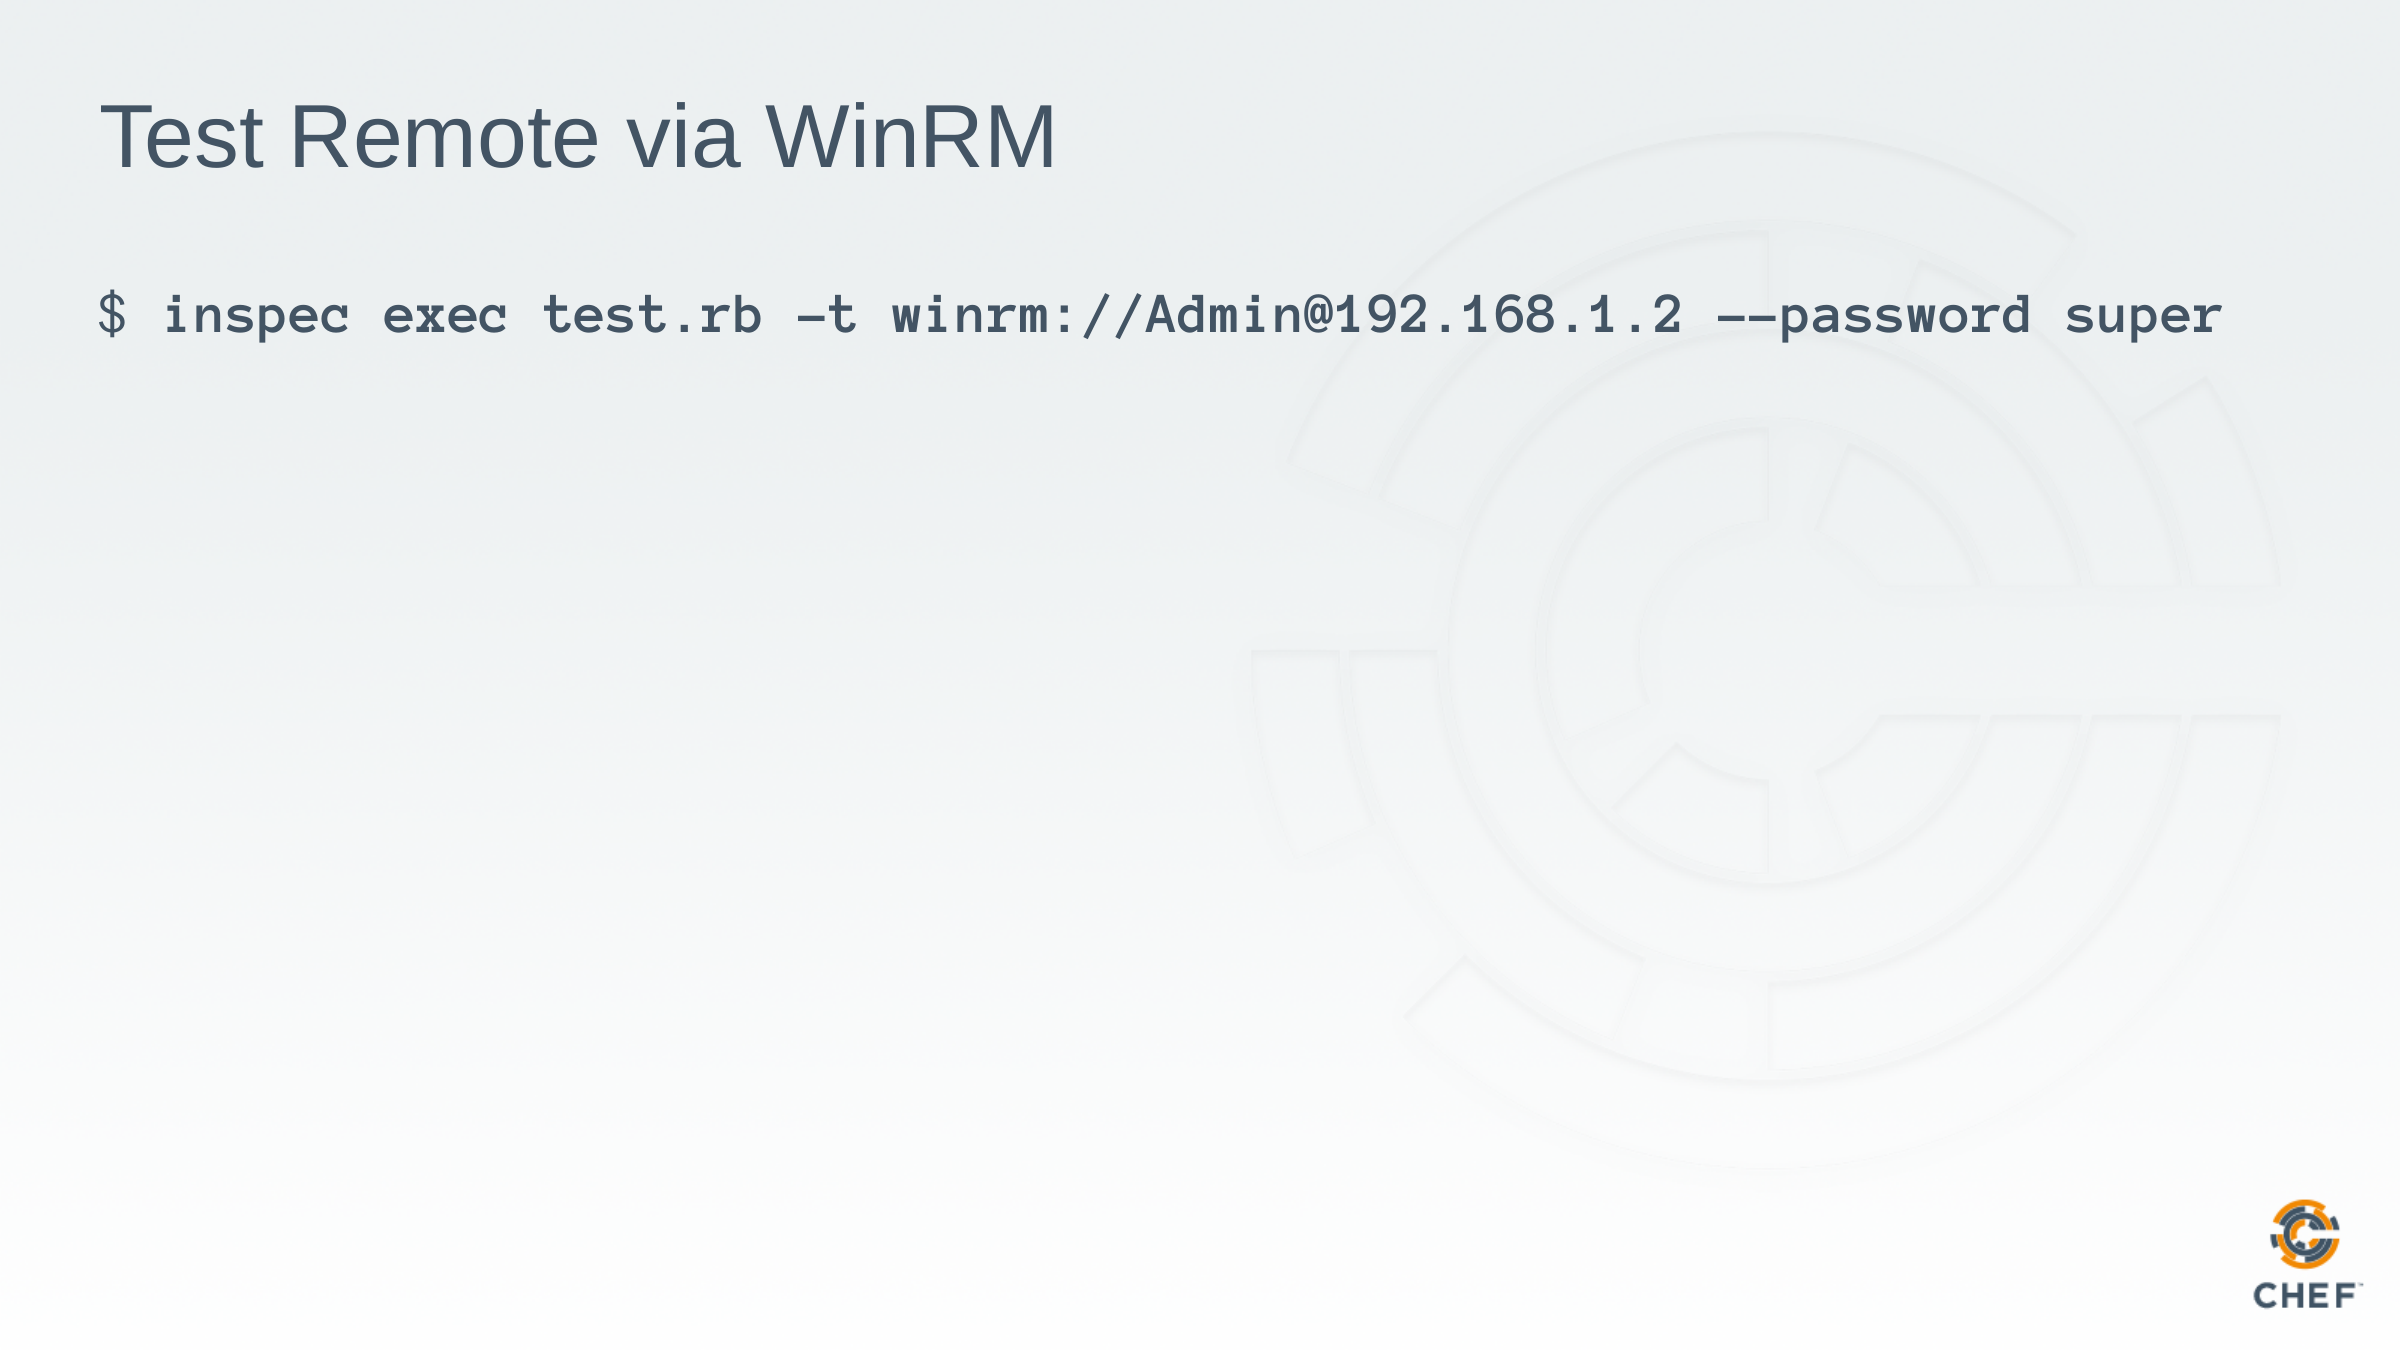

# Test Remote via WinRM
$ inspec exec test.rb -t winrm://Admin@192.168.1.2 --password super